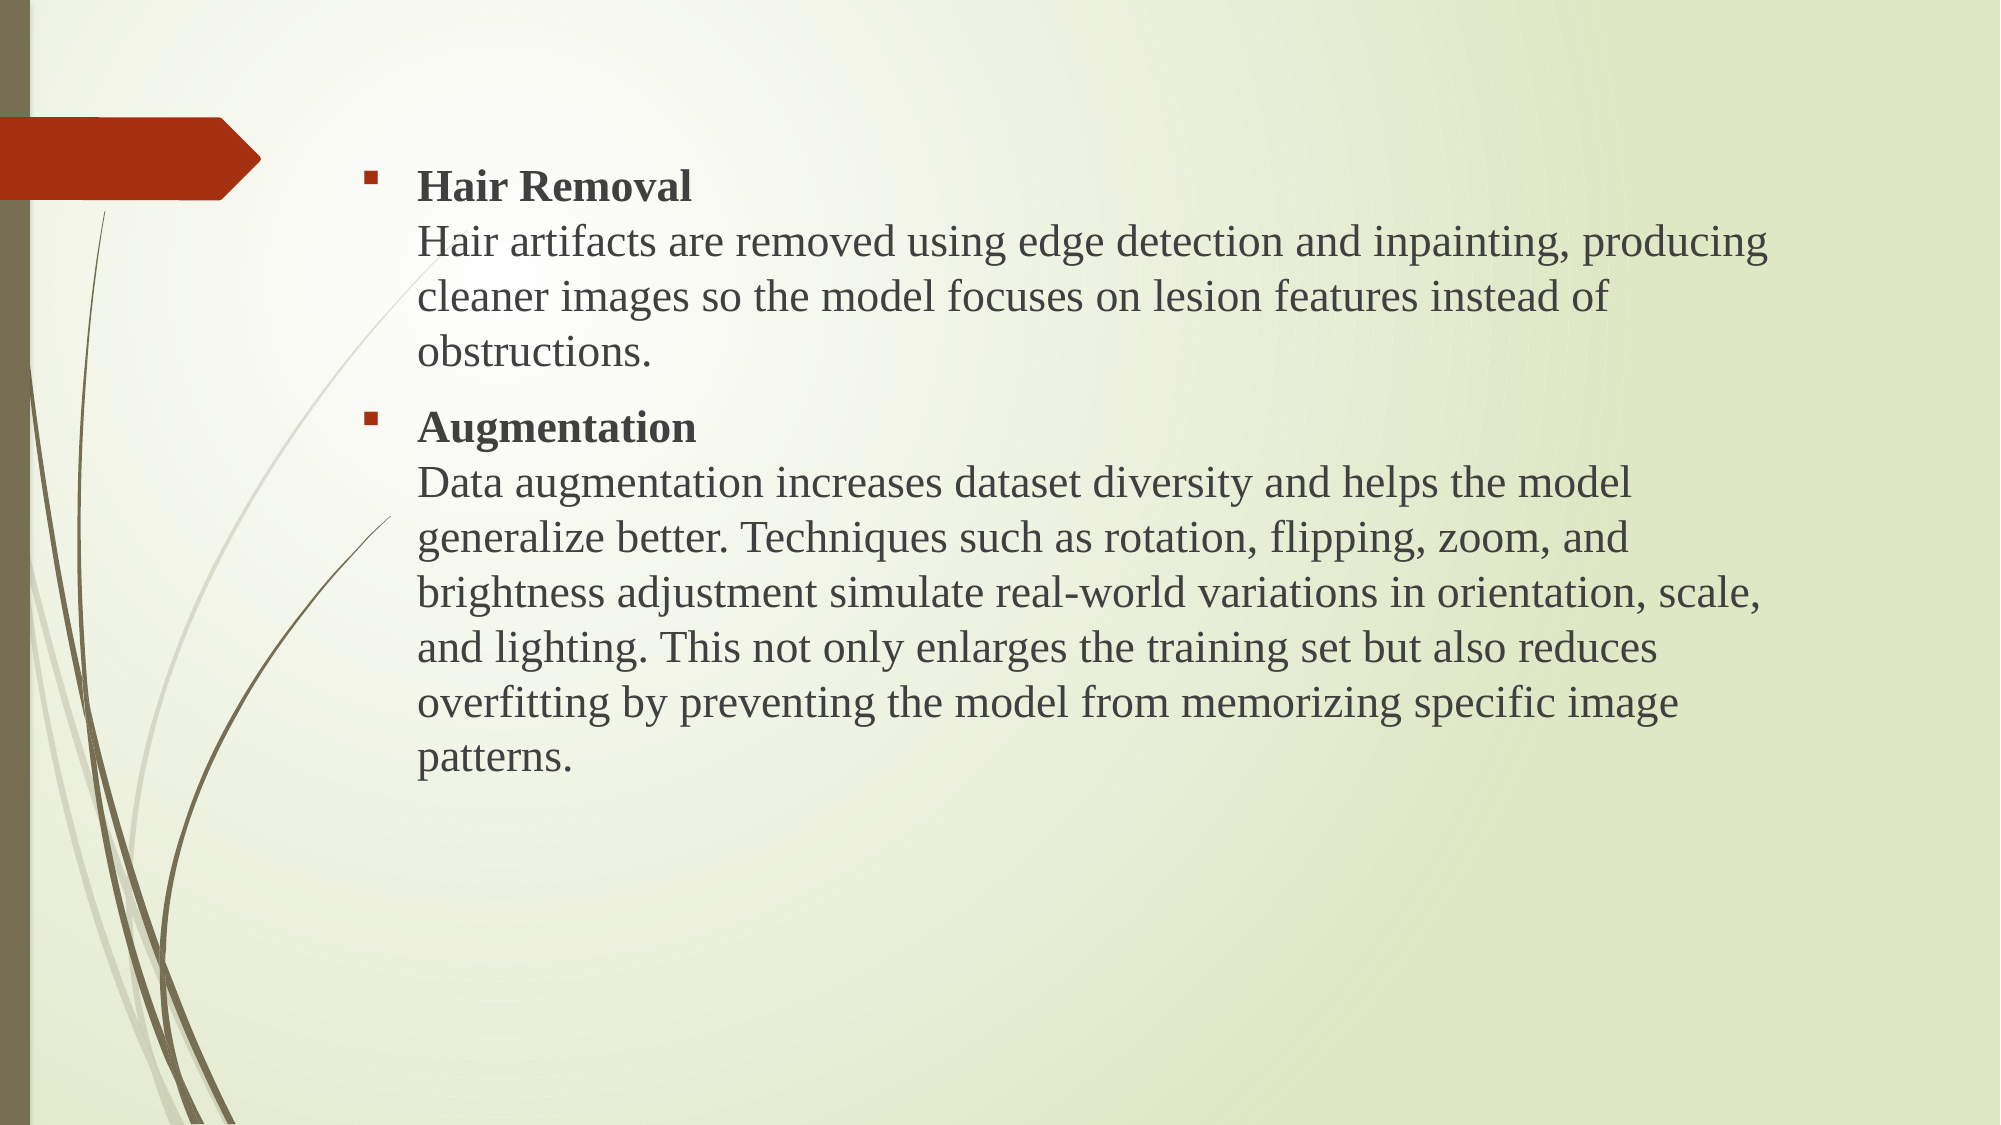

Hair Removal
Hair artifacts are removed using edge detection and inpainting, producing cleaner images so the model focuses on lesion features instead of obstructions.
Augmentation
Data augmentation increases dataset diversity and helps the model generalize better. Techniques such as rotation, flipping, zoom, and brightness adjustment simulate real-world variations in orientation, scale, and lighting. This not only enlarges the training set but also reduces overfitting by preventing the model from memorizing specific image patterns.